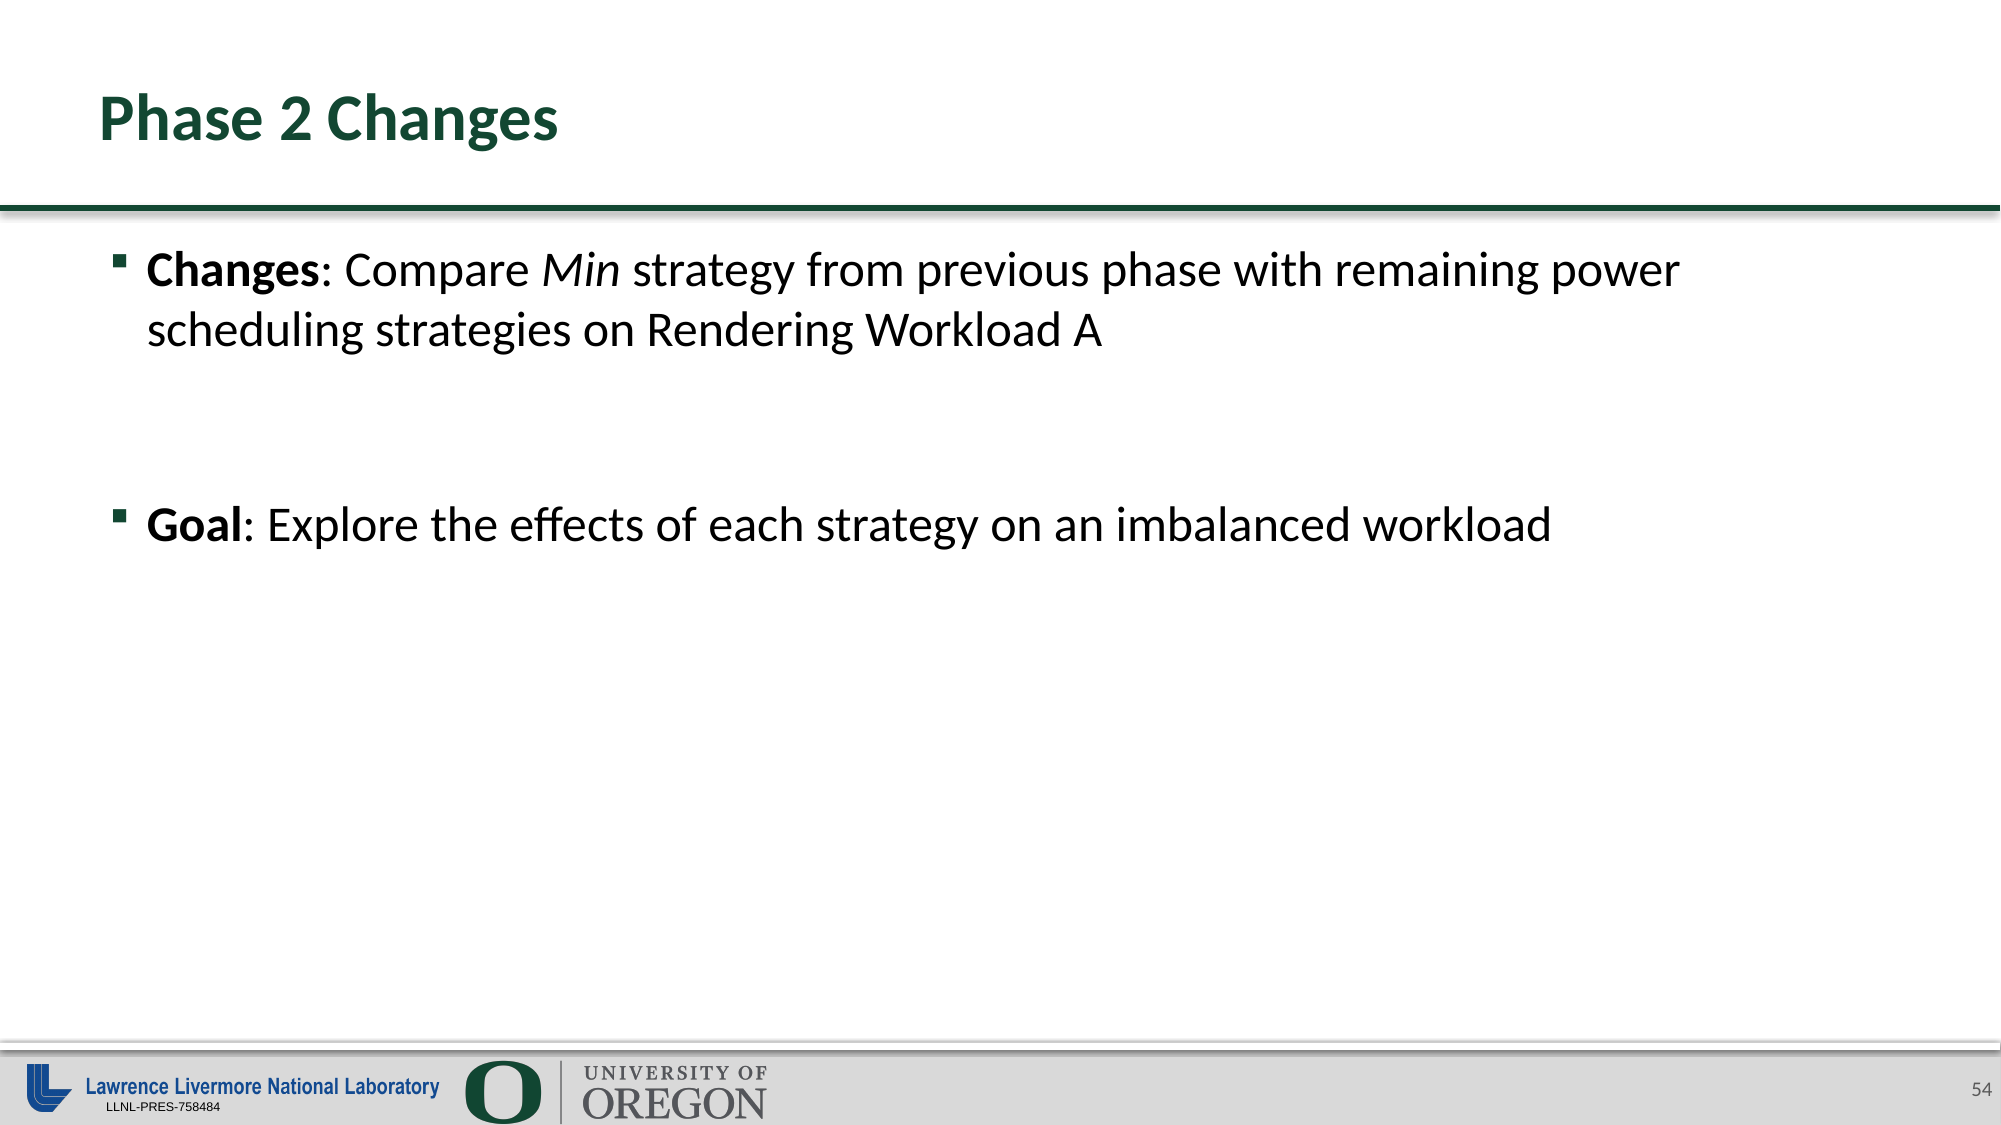

# Phase 2 Changes
Changes: Compare Min strategy from previous phase with remaining power scheduling strategies on Rendering Workload A

Goal: Explore the effects of each strategy on an imbalanced workload